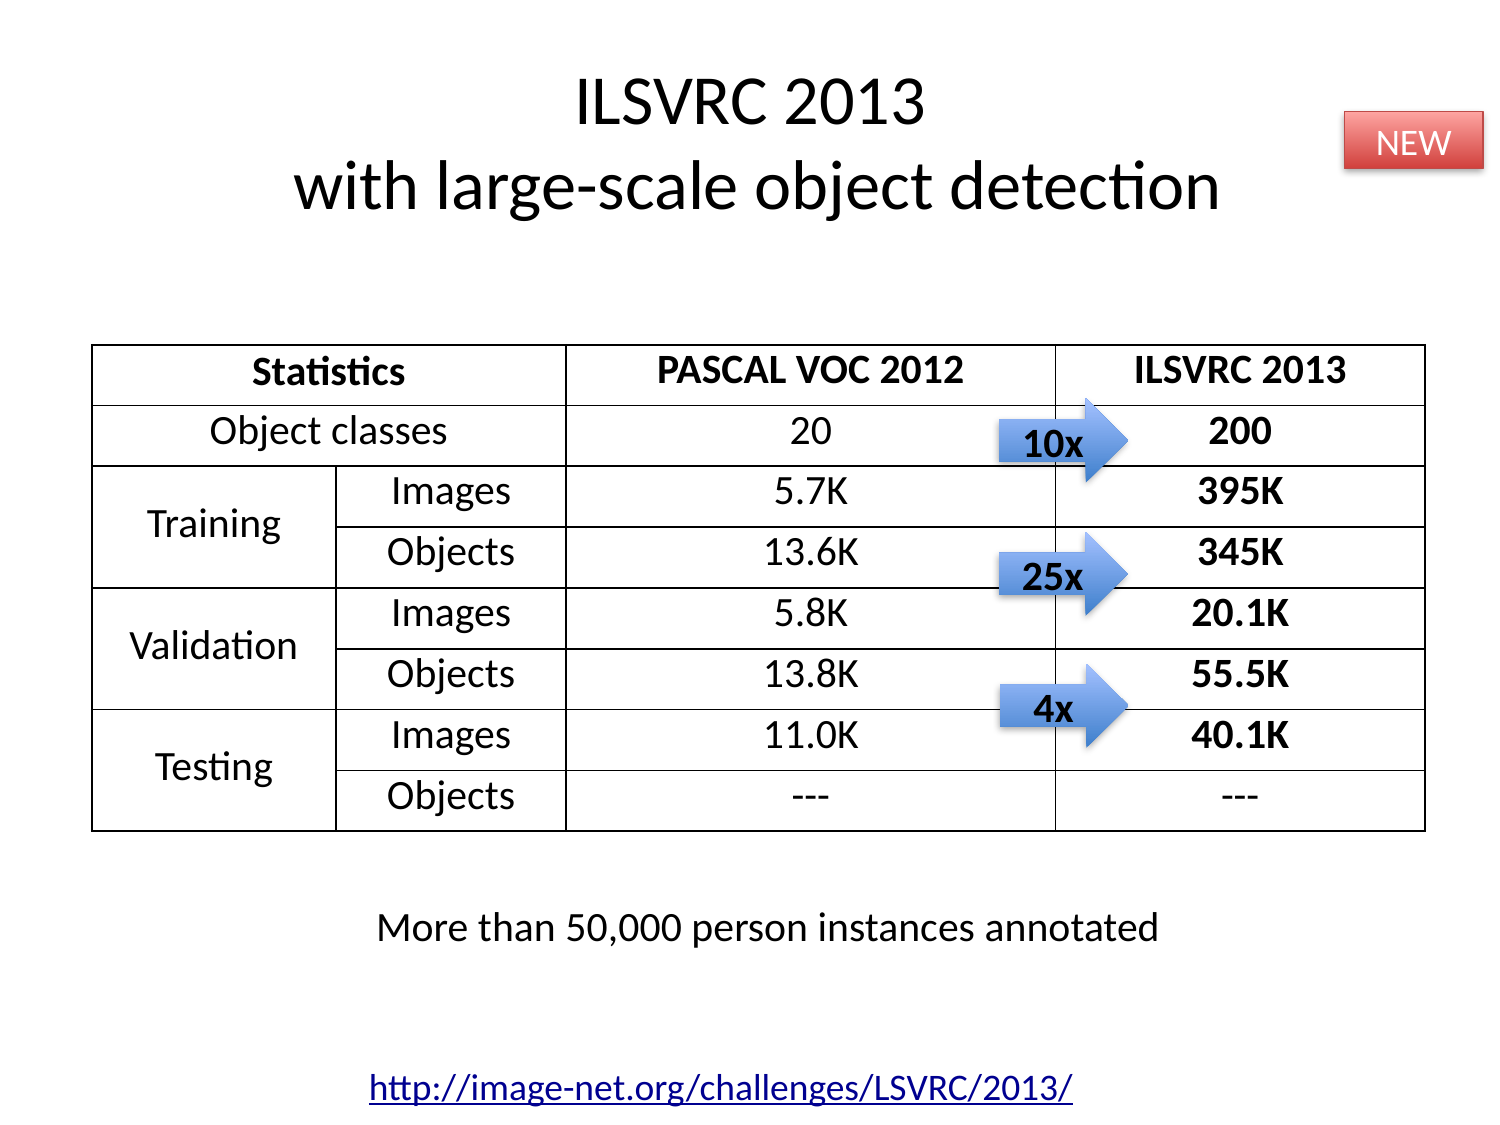

# ILSVRC 2013 with large-scale object detection
NEW
| Statistics |  | PASCAL VOC 2012 | ILSVRC 2013 |
| --- | --- | --- | --- |
| Object classes |  | 20 | 200 |
| Training | Images | 5.7K | 395K |
|  | Objects | 13.6K | 345K |
| Validation | Images | 5.8K | 20.1K |
|  | Objects | 13.8K | 55.5K |
| Testing | Images | 11.0K | 40.1K |
|  | Objects | --- | --- |
10x
25x
4x
More than 50,000 person instances annotated
http://image-net.org/challenges/LSVRC/2013/
3x